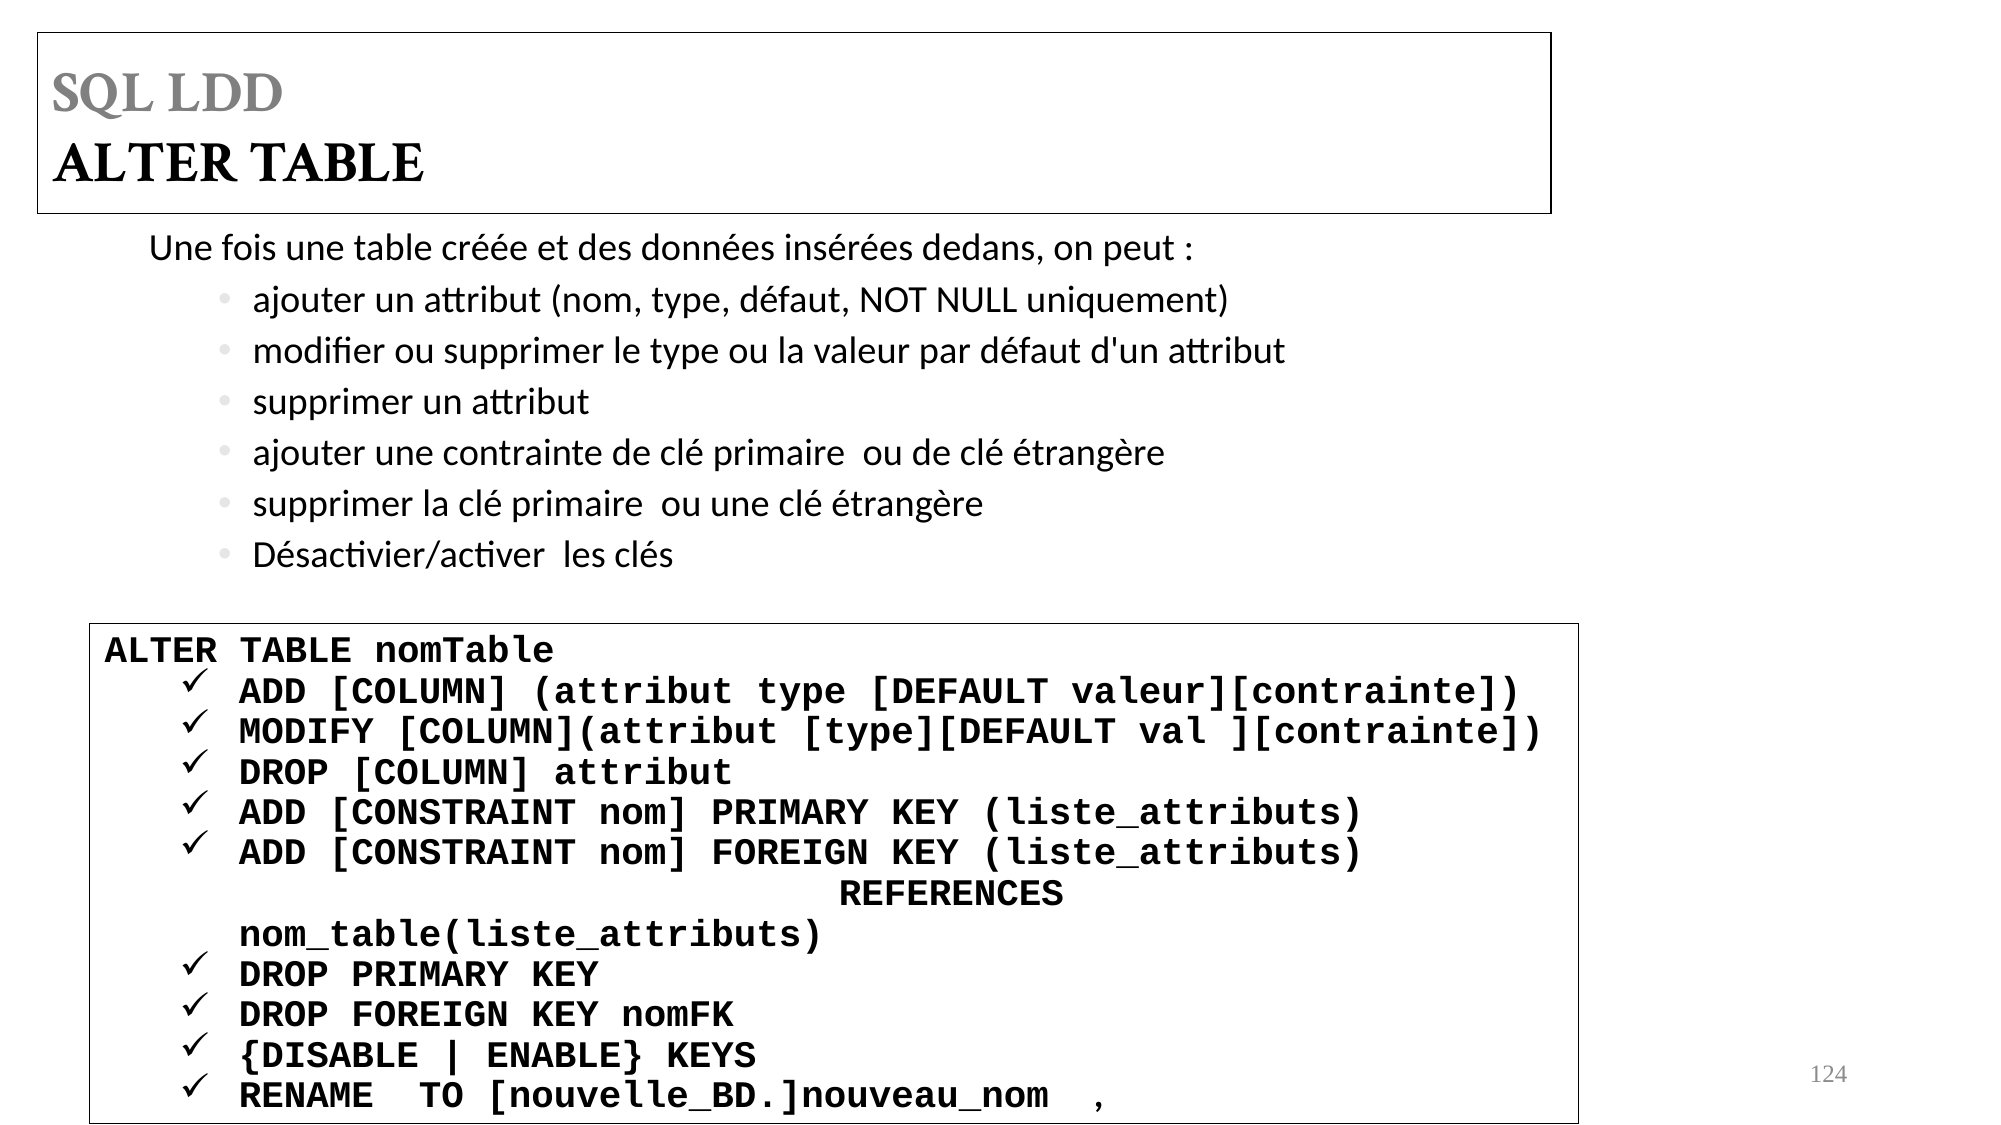

SQL LDD
ALTER TABLE
Une fois une table créée et des données insérées dedans, on peut :
ajouter un attribut (nom, type, défaut, NOT NULL uniquement)
modifier ou supprimer le type ou la valeur par défaut d'un attribut
supprimer un attribut
ajouter une contrainte de clé primaire  ou de clé étrangère
supprimer la clé primaire  ou une clé étrangère
Désactivier/activer  les clés

ALTER TABLE nomTable
ADD [COLUMN] (attribut type [DEFAULT valeur][contrainte])
MODIFY [COLUMN](attribut [type][DEFAULT val ][contrainte])
DROP [COLUMN] attribut
ADD [CONSTRAINT nom] PRIMARY KEY (liste_attributs)
ADD [CONSTRAINT nom] FOREIGN KEY (liste_attributs) 					REFERENCES nom_table(liste_attributs)
DROP PRIMARY KEY
DROP FOREIGN KEY nomFK
{DISABLE | ENABLE} KEYS
RENAME  TO [nouvelle_BD.]nouveau_nom  ,
124